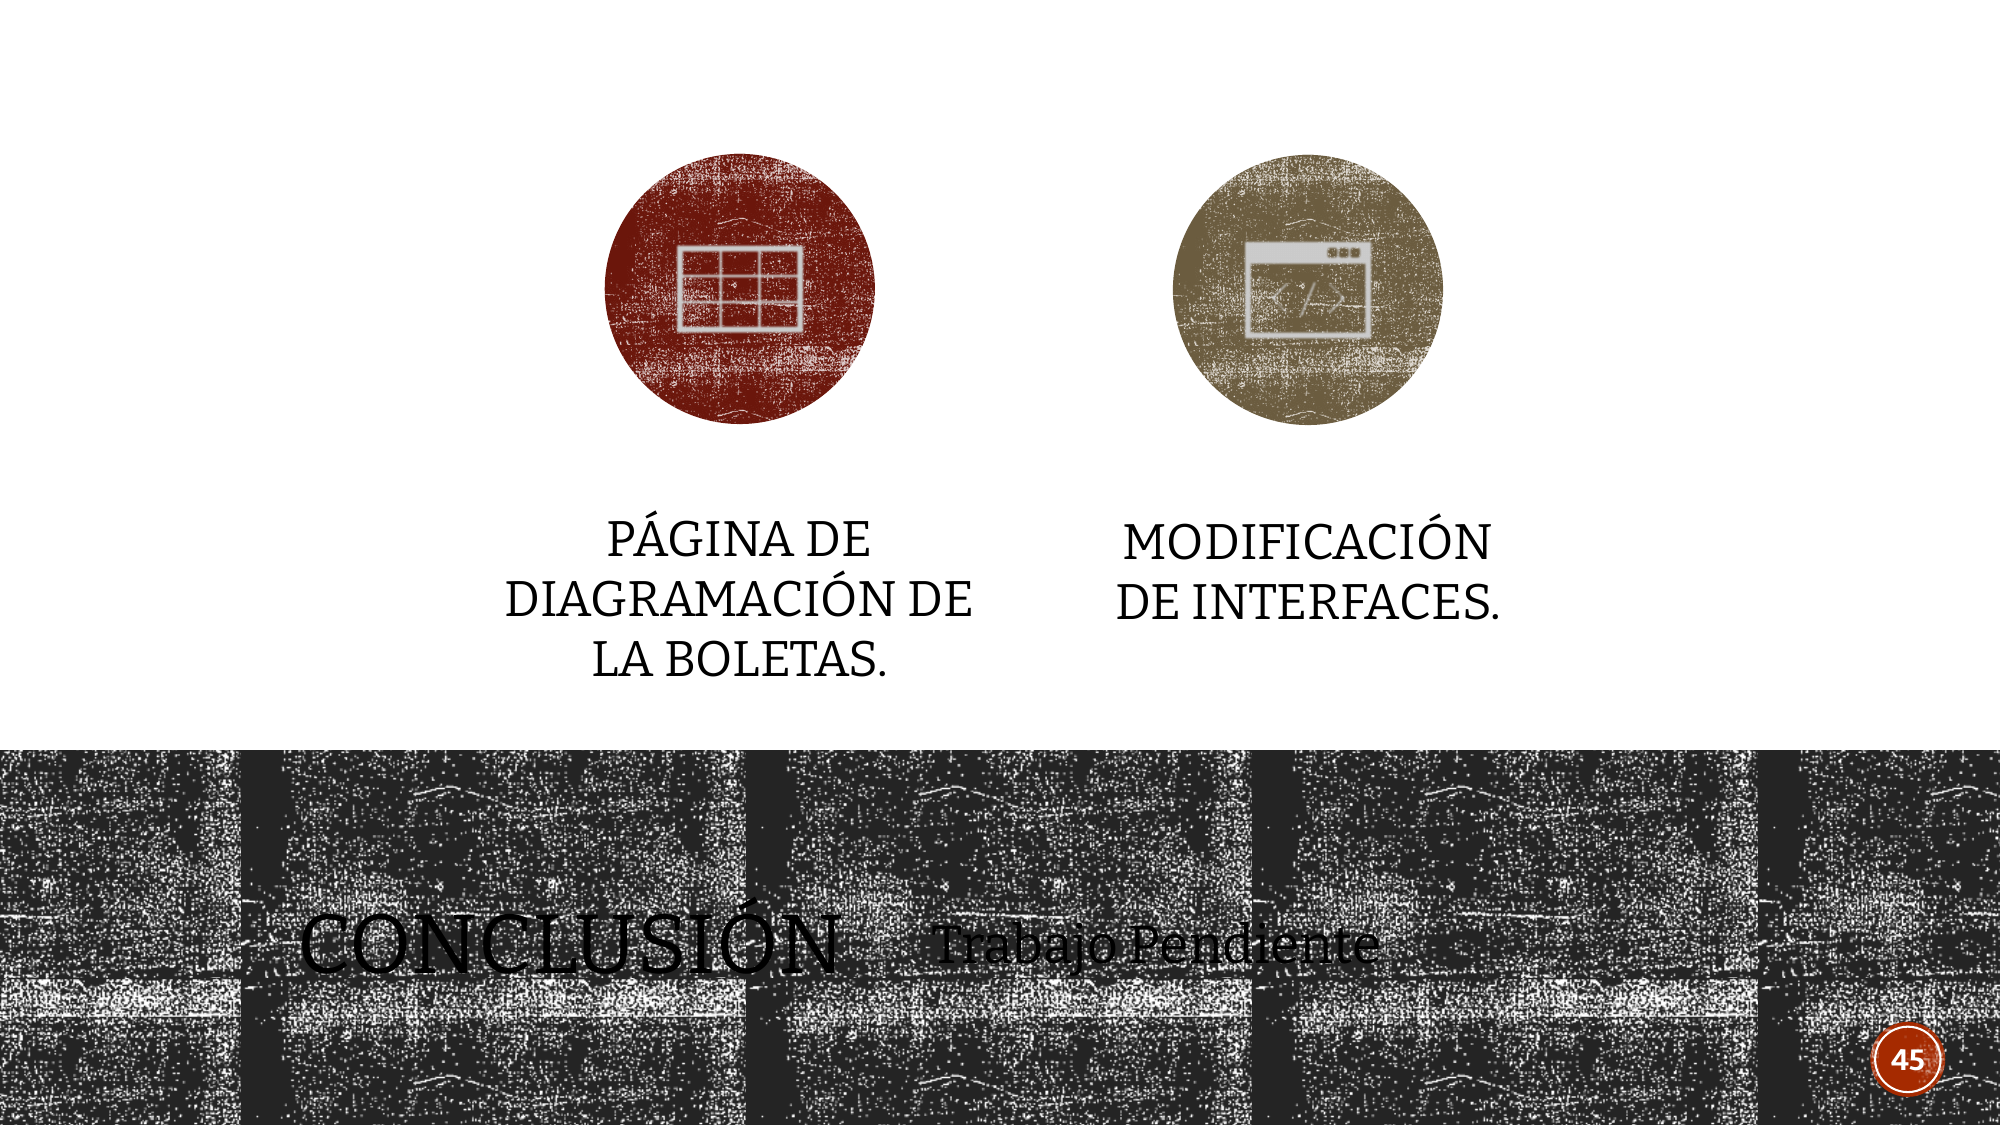

Página de diagramación de la boletas.
Modificación de interfaces.

# CONCLUSIÓN
Trabajo Pendiente

45